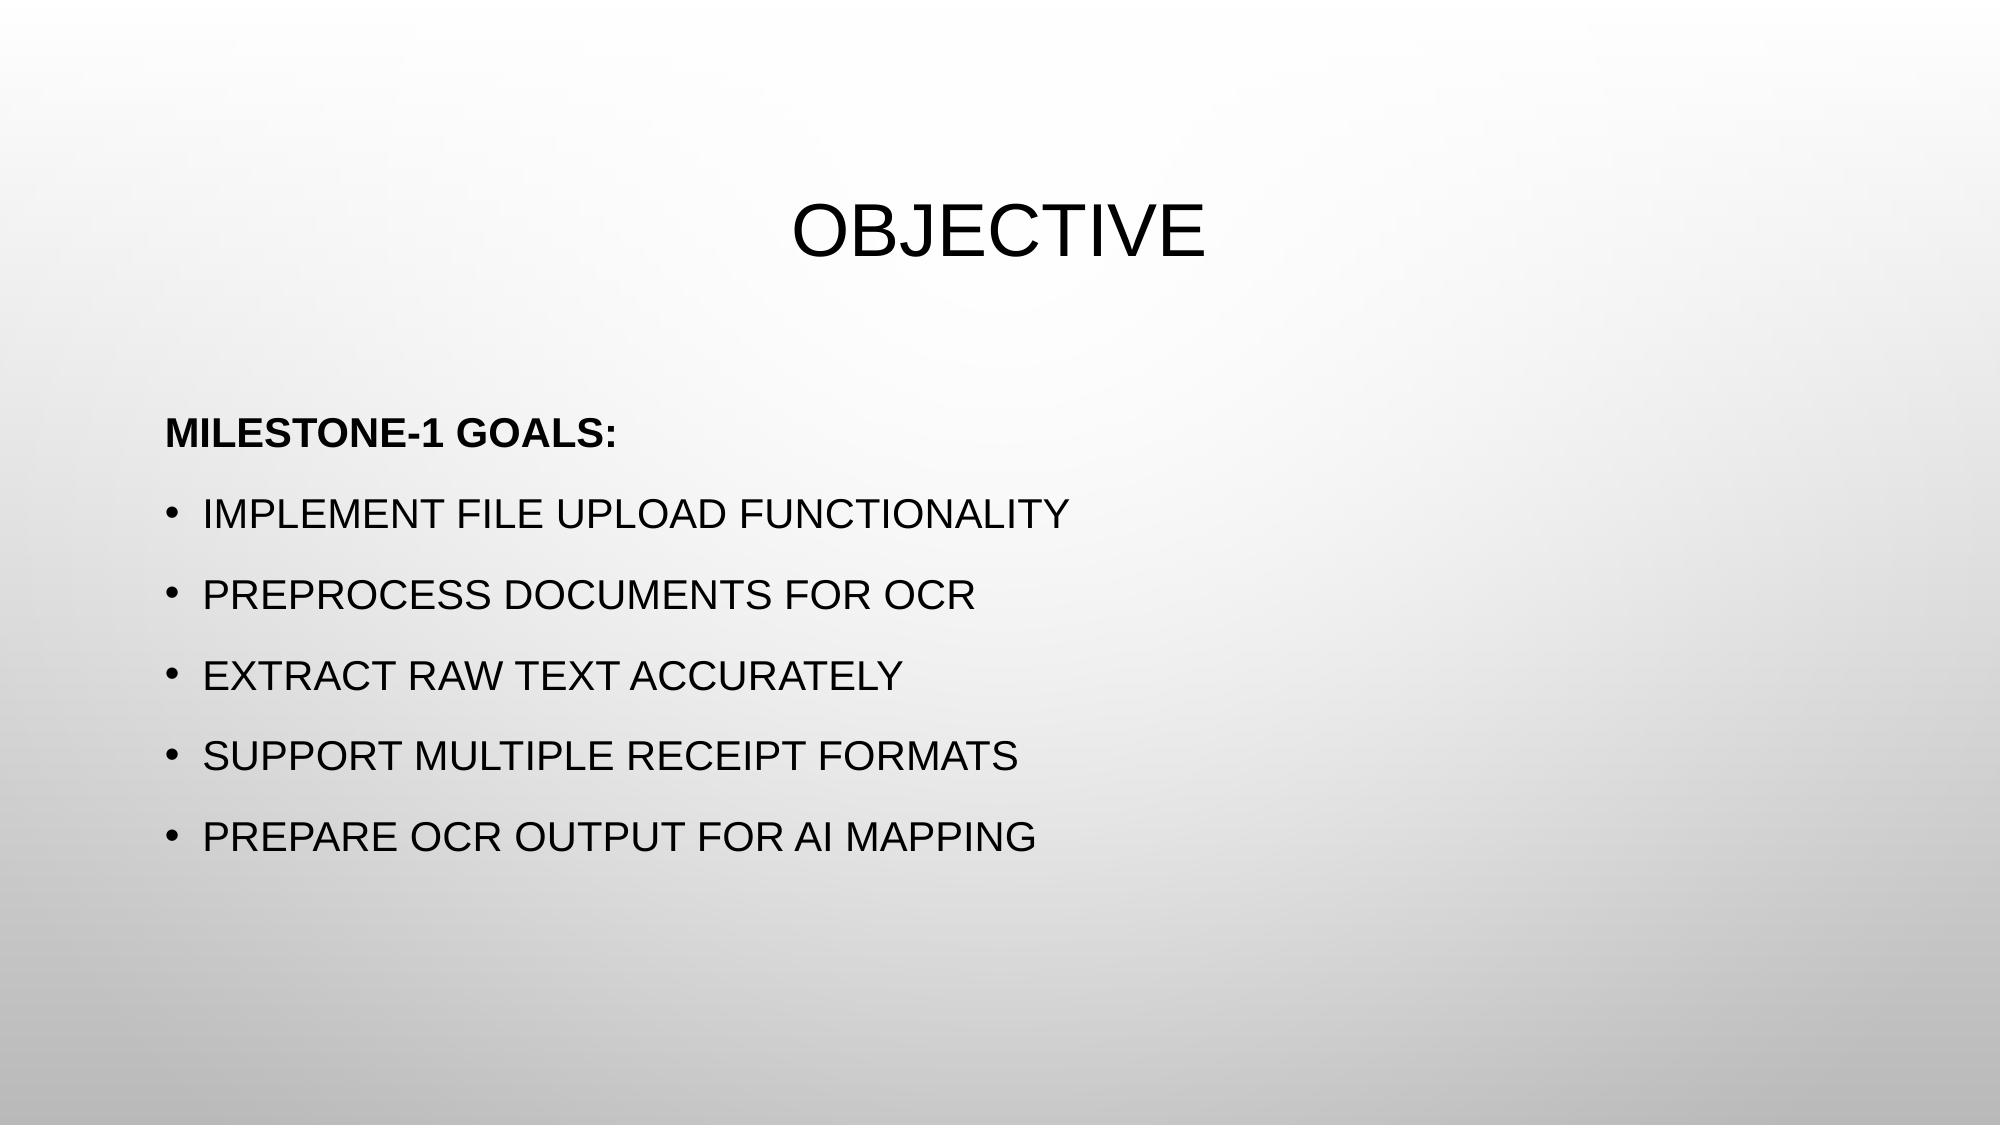

# Objective
Milestone-1 Goals:
Implement file upload functionality
Preprocess documents for OCR
Extract raw text accurately
Support multiple receipt formats
Prepare OCR output for AI mapping